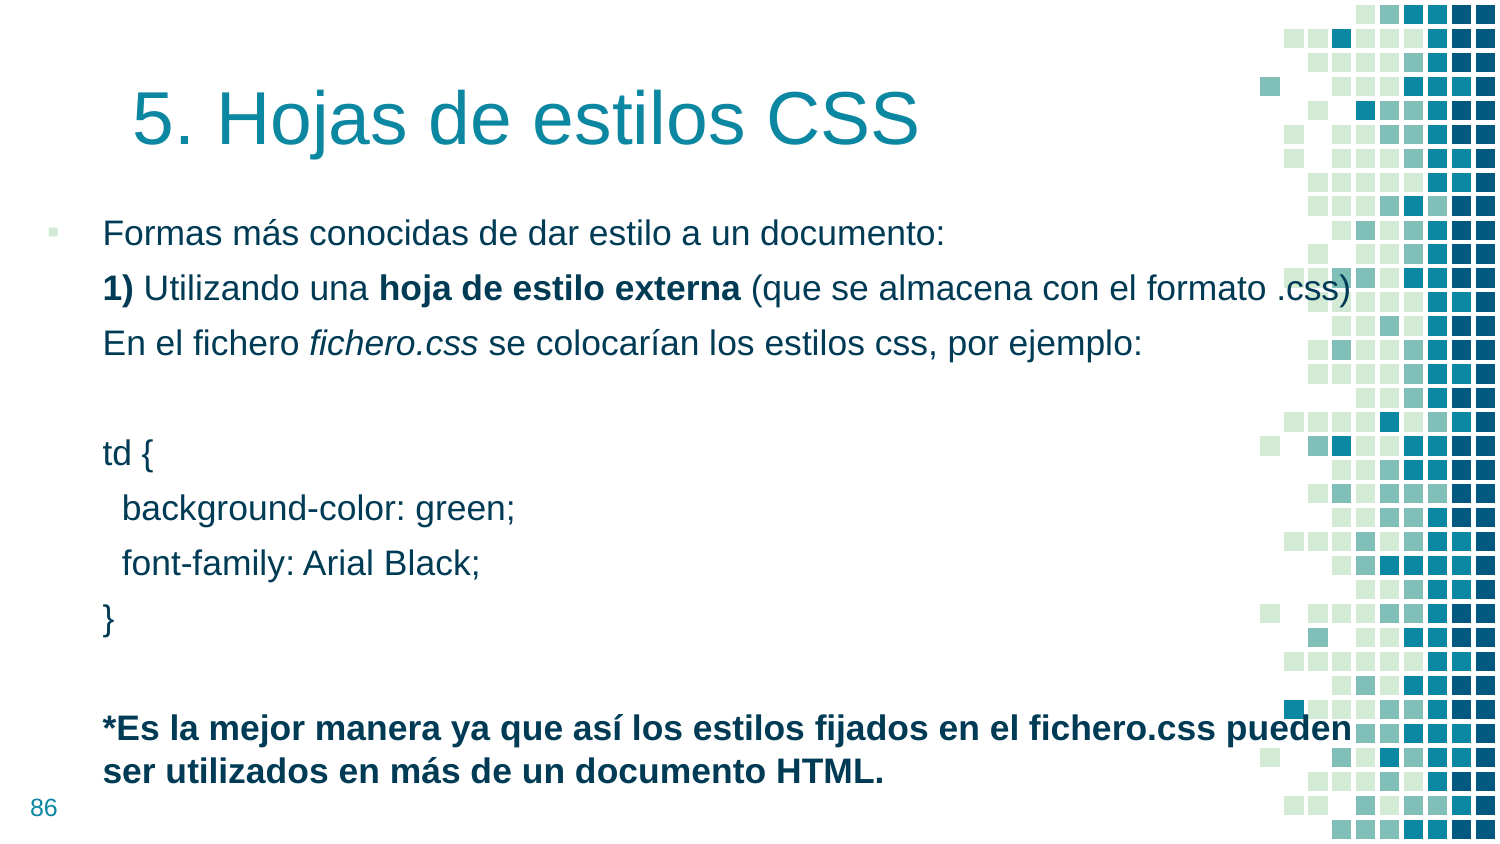

# 5. Hojas de estilos CSS

Formas más conocidas de dar estilo a un documento:
1) Utilizando una hoja de estilo externa (que se almacena con el formato .css)
En el fichero fichero.css se colocarían los estilos css, por ejemplo:

td {
  background-color: green;
  font-family: Arial Black;
}

*Es la mejor manera ya que así los estilos fijados en el fichero.css pueden ser utilizados en más de un documento HTML.

86